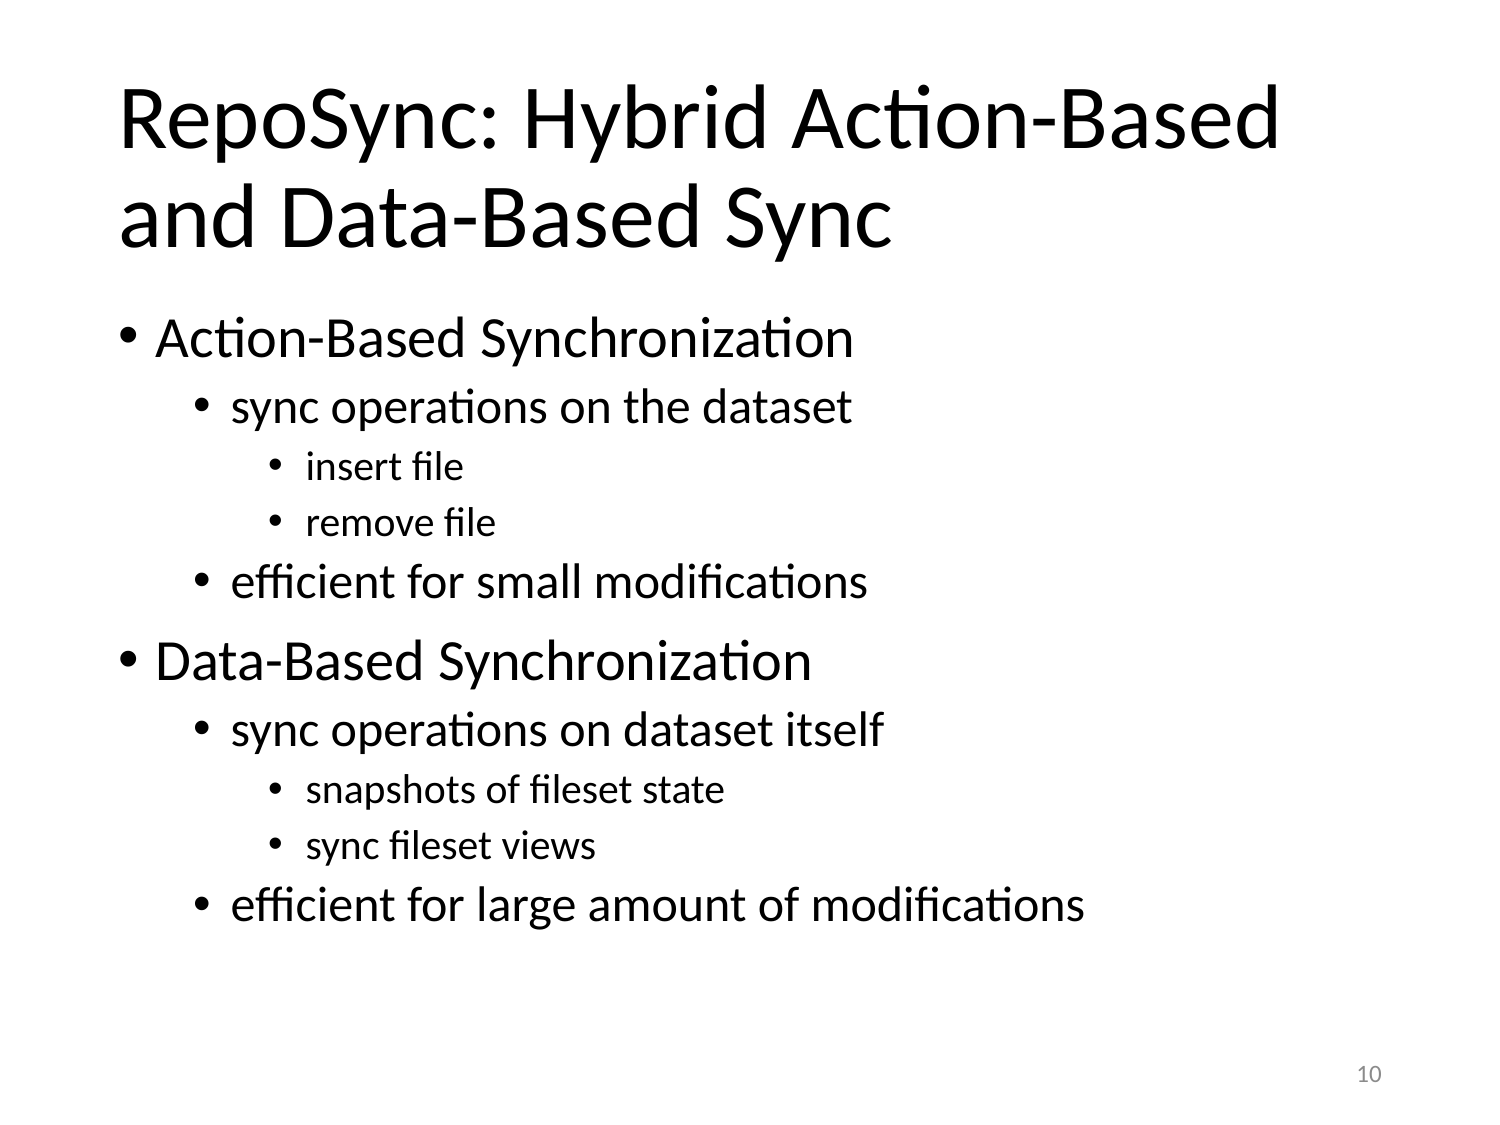

# RepoSync: Hybrid Action-Based and Data-Based Sync
Action-Based Synchronization
sync operations on the dataset
insert file
remove file
efficient for small modifications
Data-Based Synchronization
sync operations on dataset itself
snapshots of fileset state
sync fileset views
efficient for large amount of modifications

10